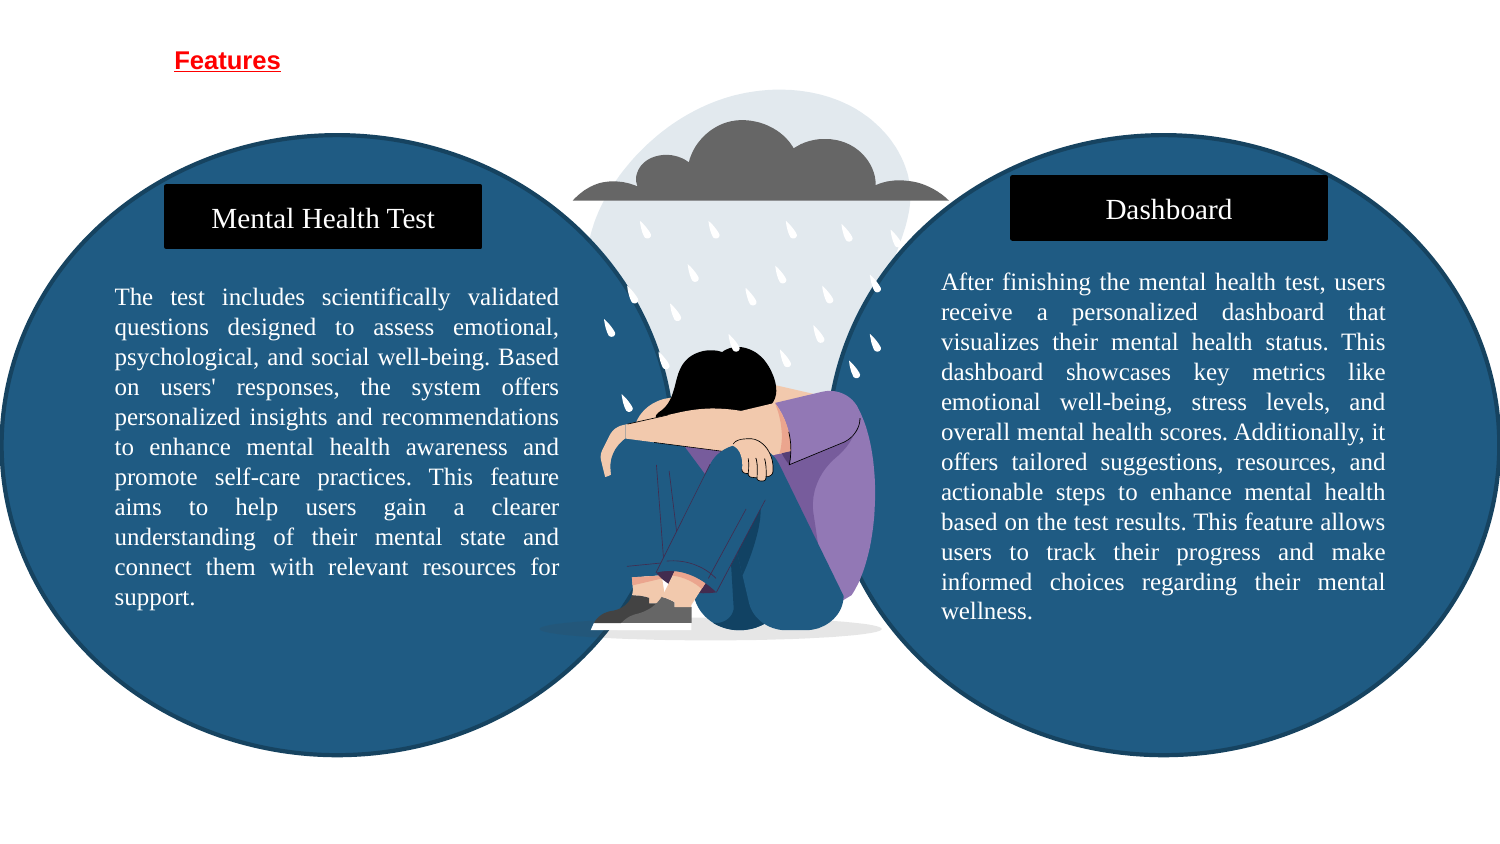

# Features

The test includes scientifically validated questions designed to assess emotional, psychological, and social well-being. Based on users' responses, the system offers personalized insights and recommendations to enhance mental health awareness and promote self-care practices. This feature aims to help users gain a clearer understanding of their mental state and connect them with relevant resources for support.
After finishing the mental health test, users receive a personalized dashboard that visualizes their mental health status. This dashboard showcases key metrics like emotional well-being, stress levels, and overall mental health scores. Additionally, it offers tailored suggestions, resources, and actionable steps to enhance mental health based on the test results. This feature allows users to track their progress and make informed choices regarding their mental wellness.
Dashboard
Mental Health Test